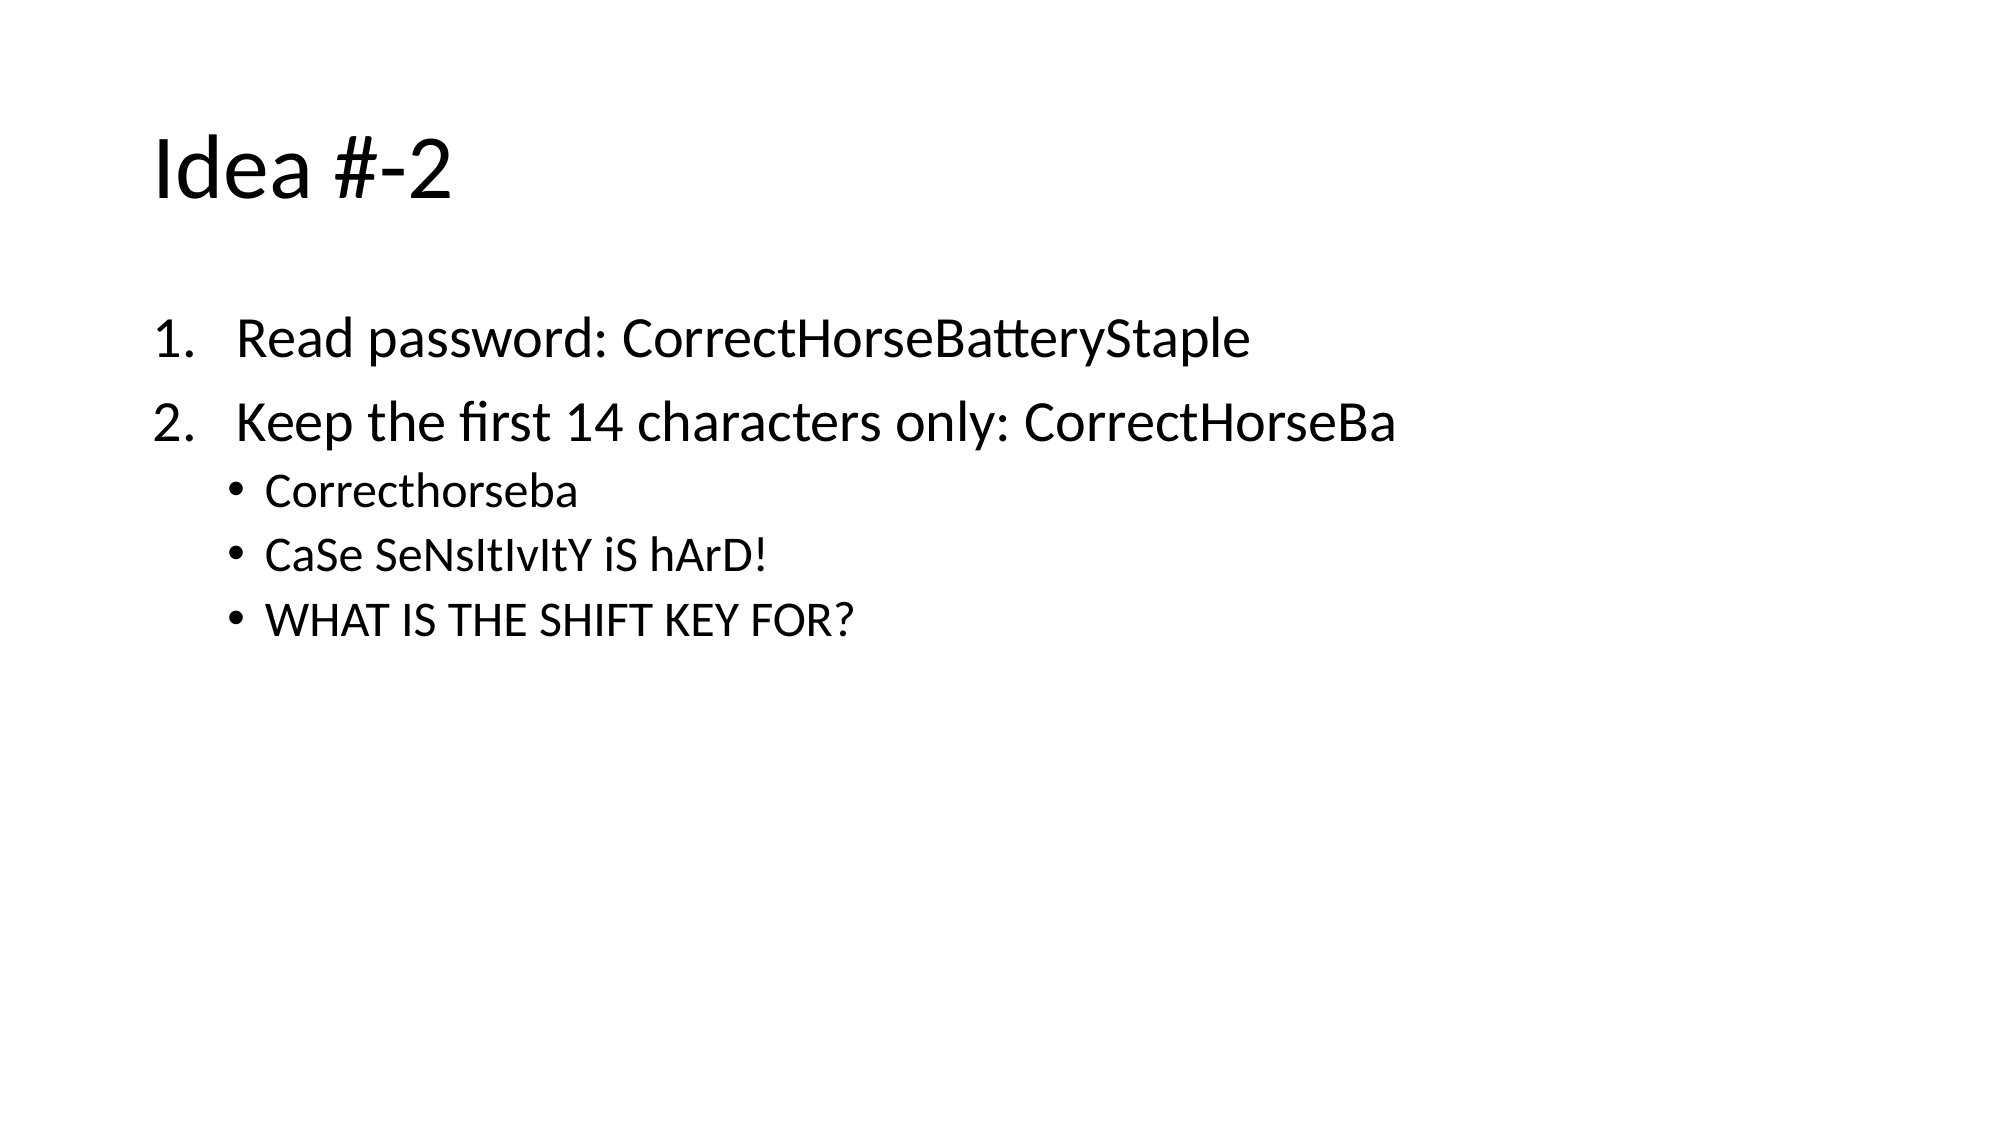

# Idea #-2
Read password: CorrectHorseBatteryStaple
Keep the first 14 characters only: CorrectHorseBa
Correcthorseba
CaSe SeNsItIvItY iS hArD!
WHAT IS THE SHIFT KEY FOR?